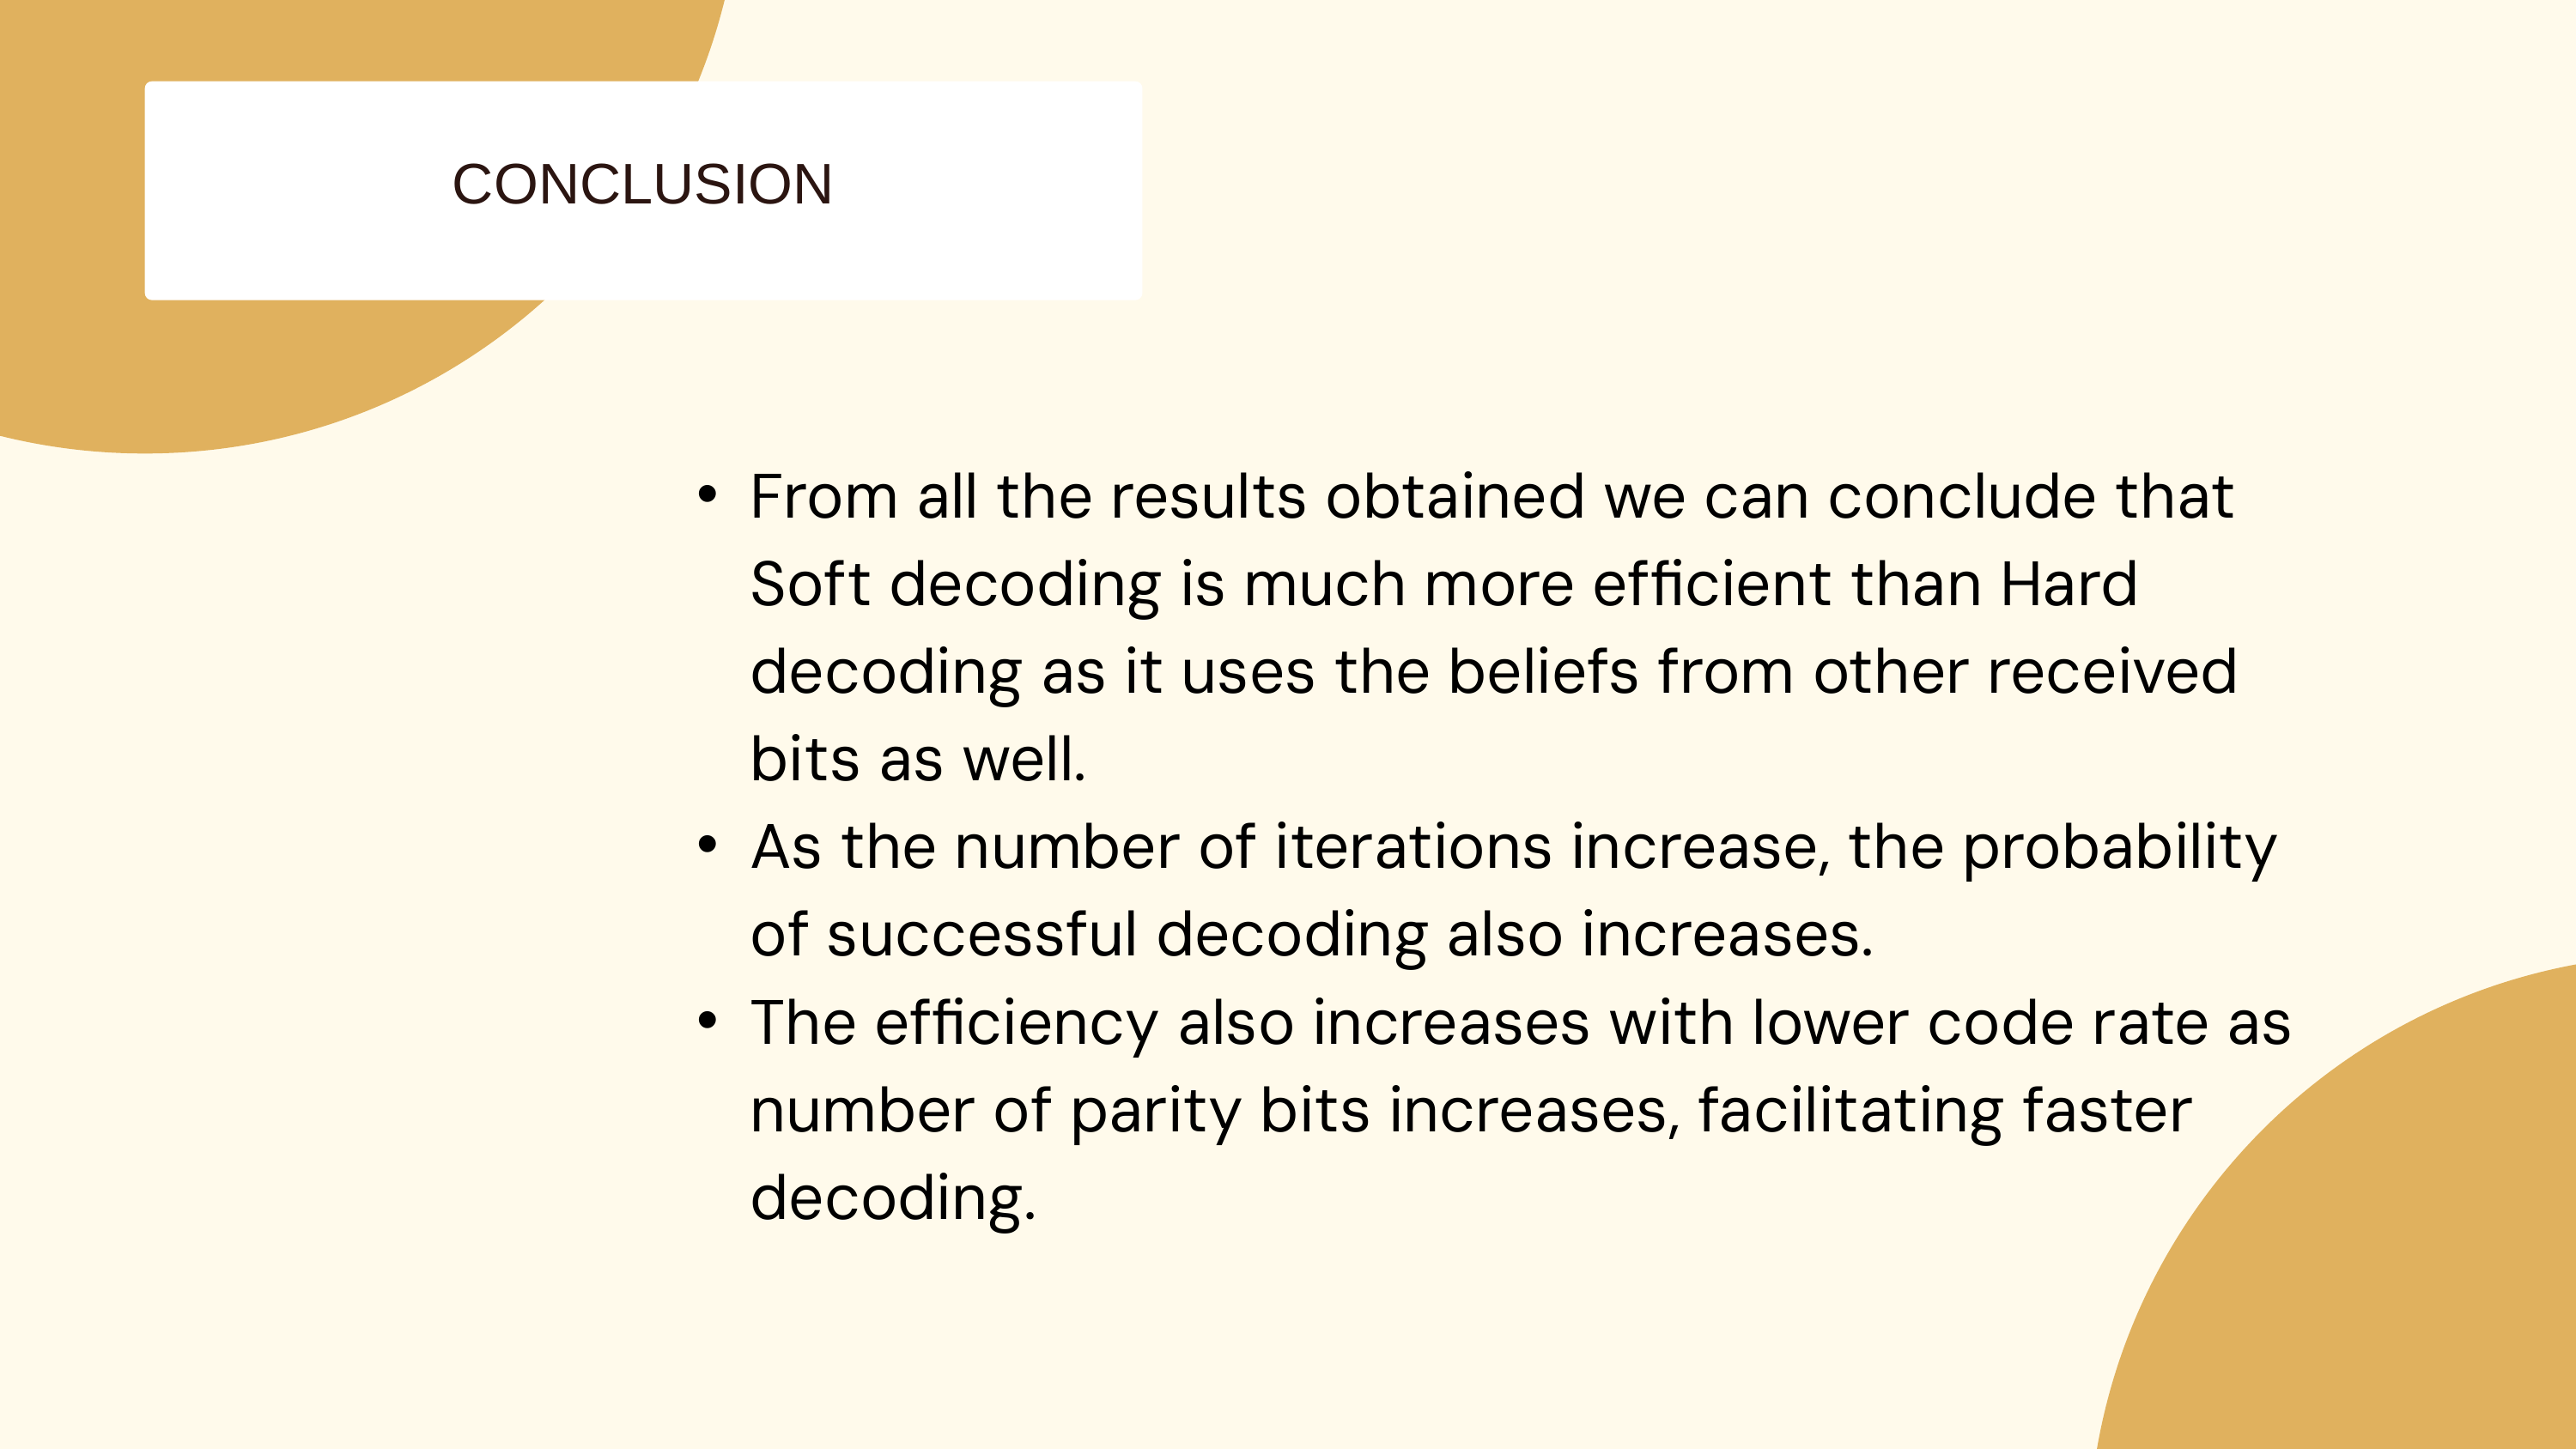

CONCLUSION
From all the results obtained we can conclude that Soft decoding is much more efficient than Hard decoding as it uses the beliefs from other received bits as well.
As the number of iterations increase, the probability of successful decoding also increases.
The efficiency also increases with lower code rate as number of parity bits increases, facilitating faster decoding.